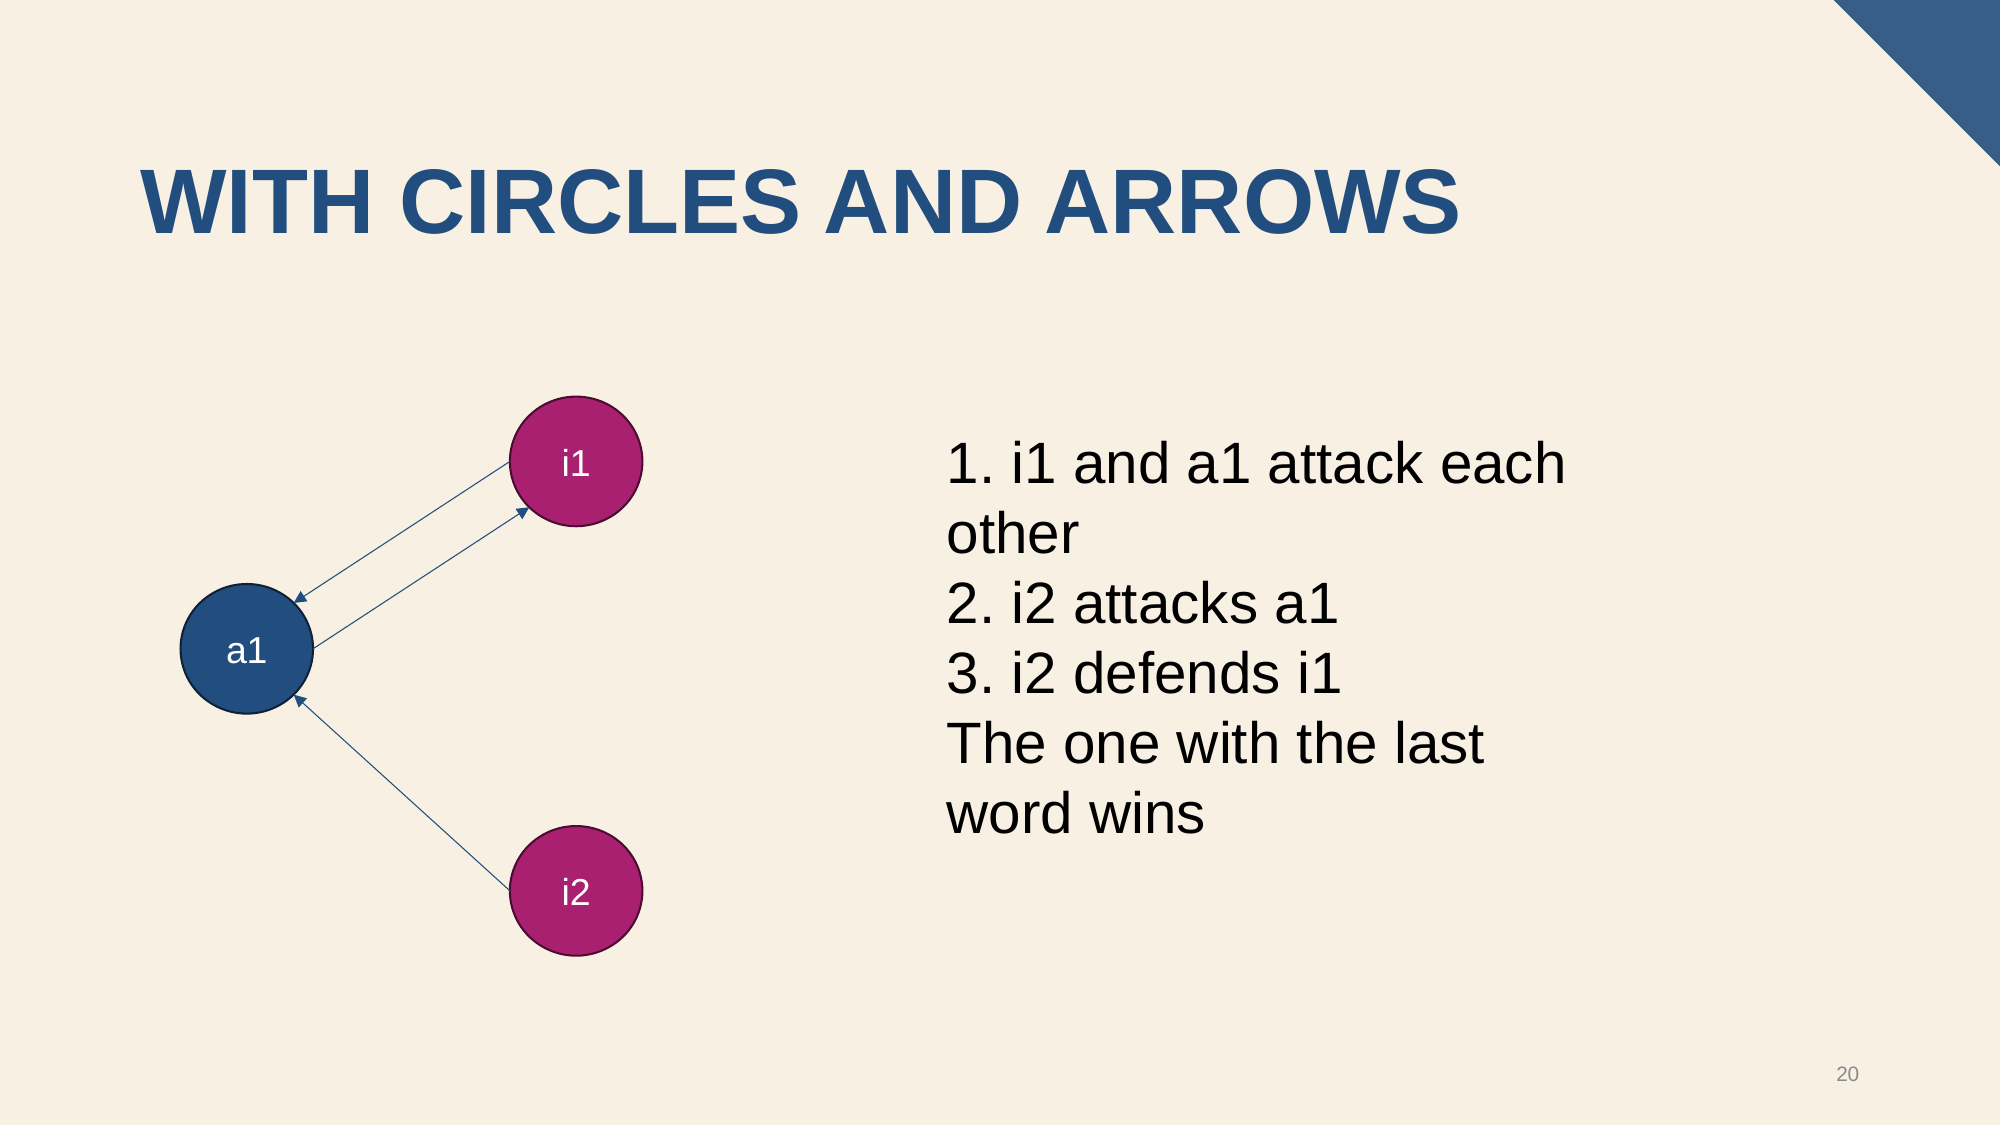

# With circles and arrows
i1
1. i1 and a1 attack each other
2. i2 attacks a1
3. i2 defends i1
The one with the last word wins
a1
i2
20